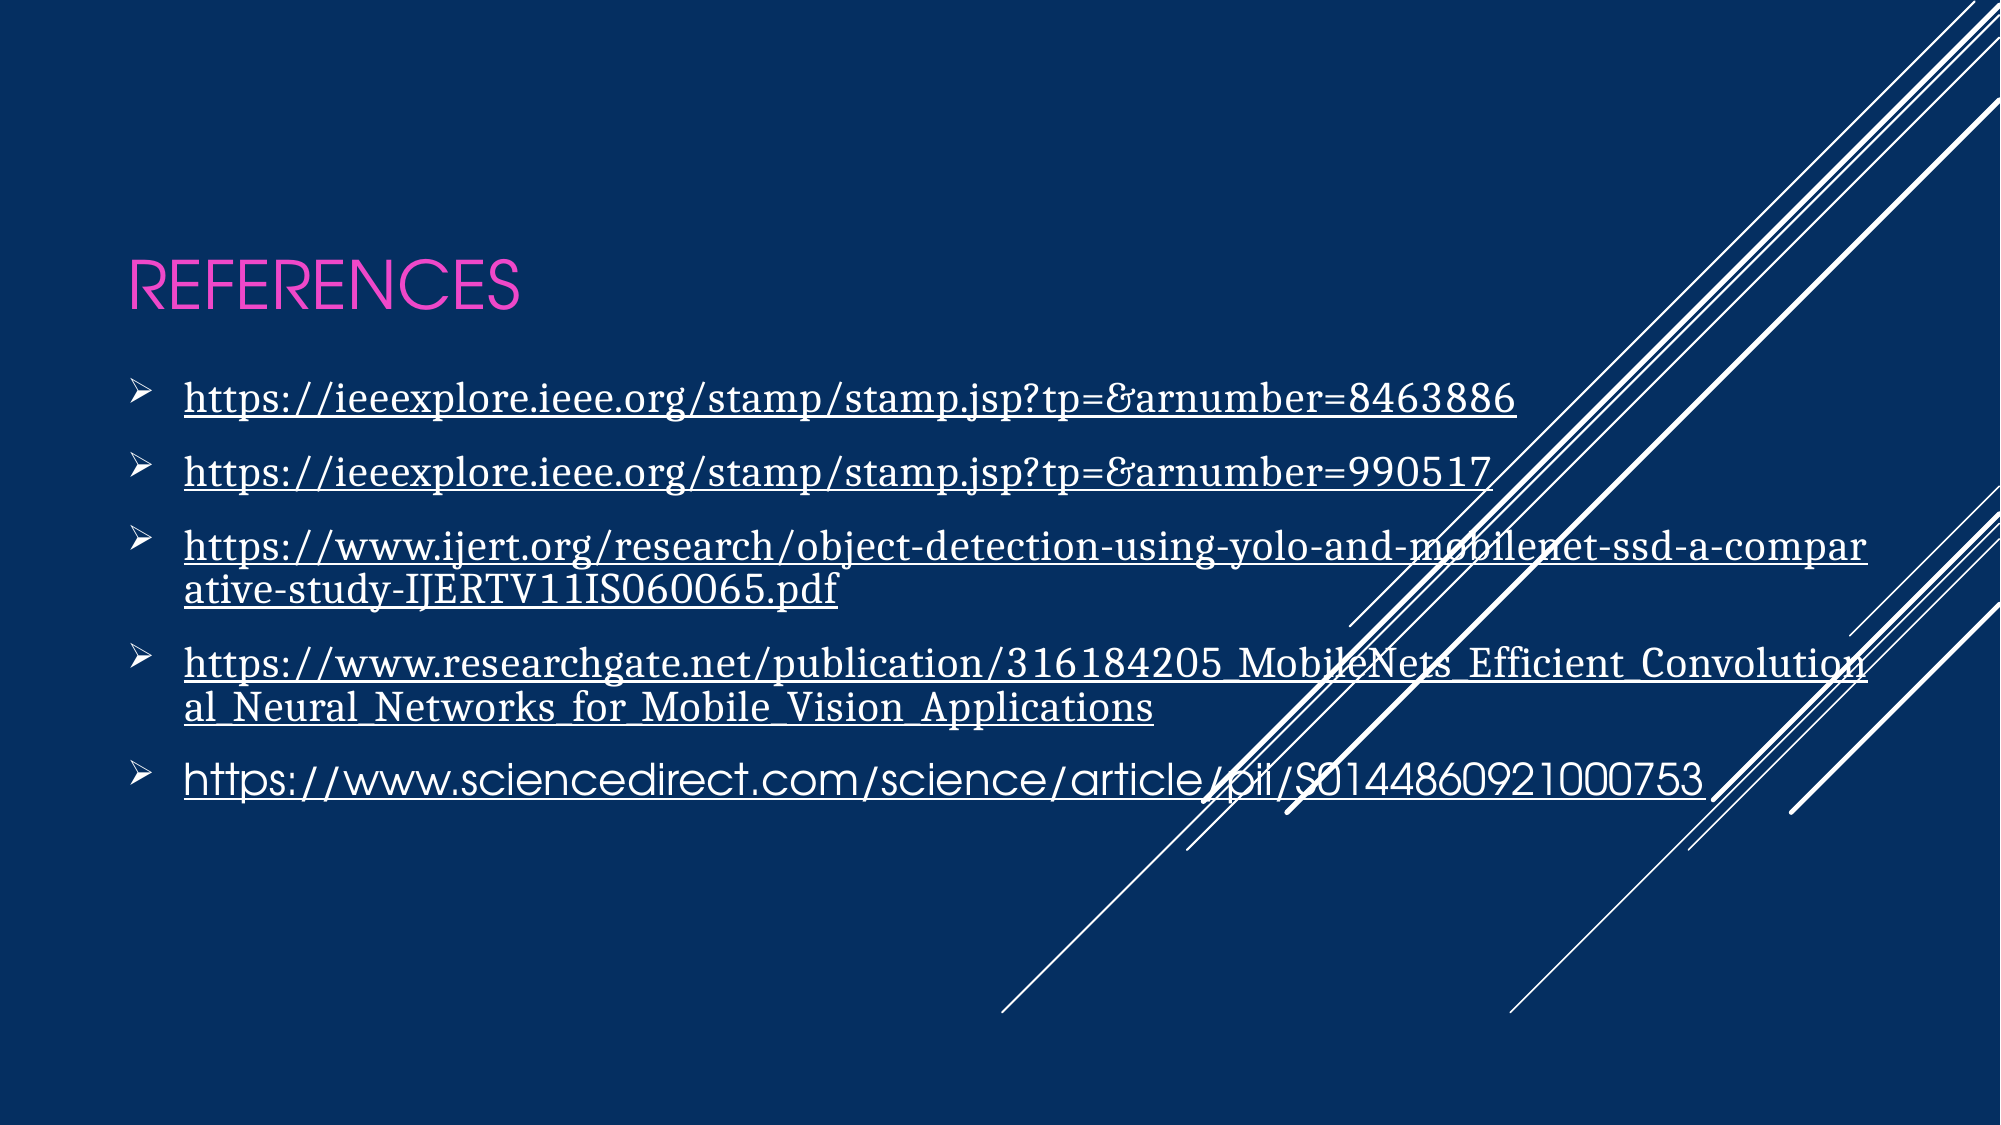

# REFERenceS

https://ieeexplore.ieee.org/stamp/stamp.jsp?tp=&arnumber=8463886
https://ieeexplore.ieee.org/stamp/stamp.jsp?tp=&arnumber=990517
https://www.ijert.org/research/object-detection-using-yolo-and-mobilenet-ssd-a-comparative-study-IJERTV11IS060065.pdf
https://www.researchgate.net/publication/316184205_MobileNets_Efficient_Convolutional_Neural_Networks_for_Mobile_Vision_Applications
https://www.sciencedirect.com/science/article/pii/S0144860921000753